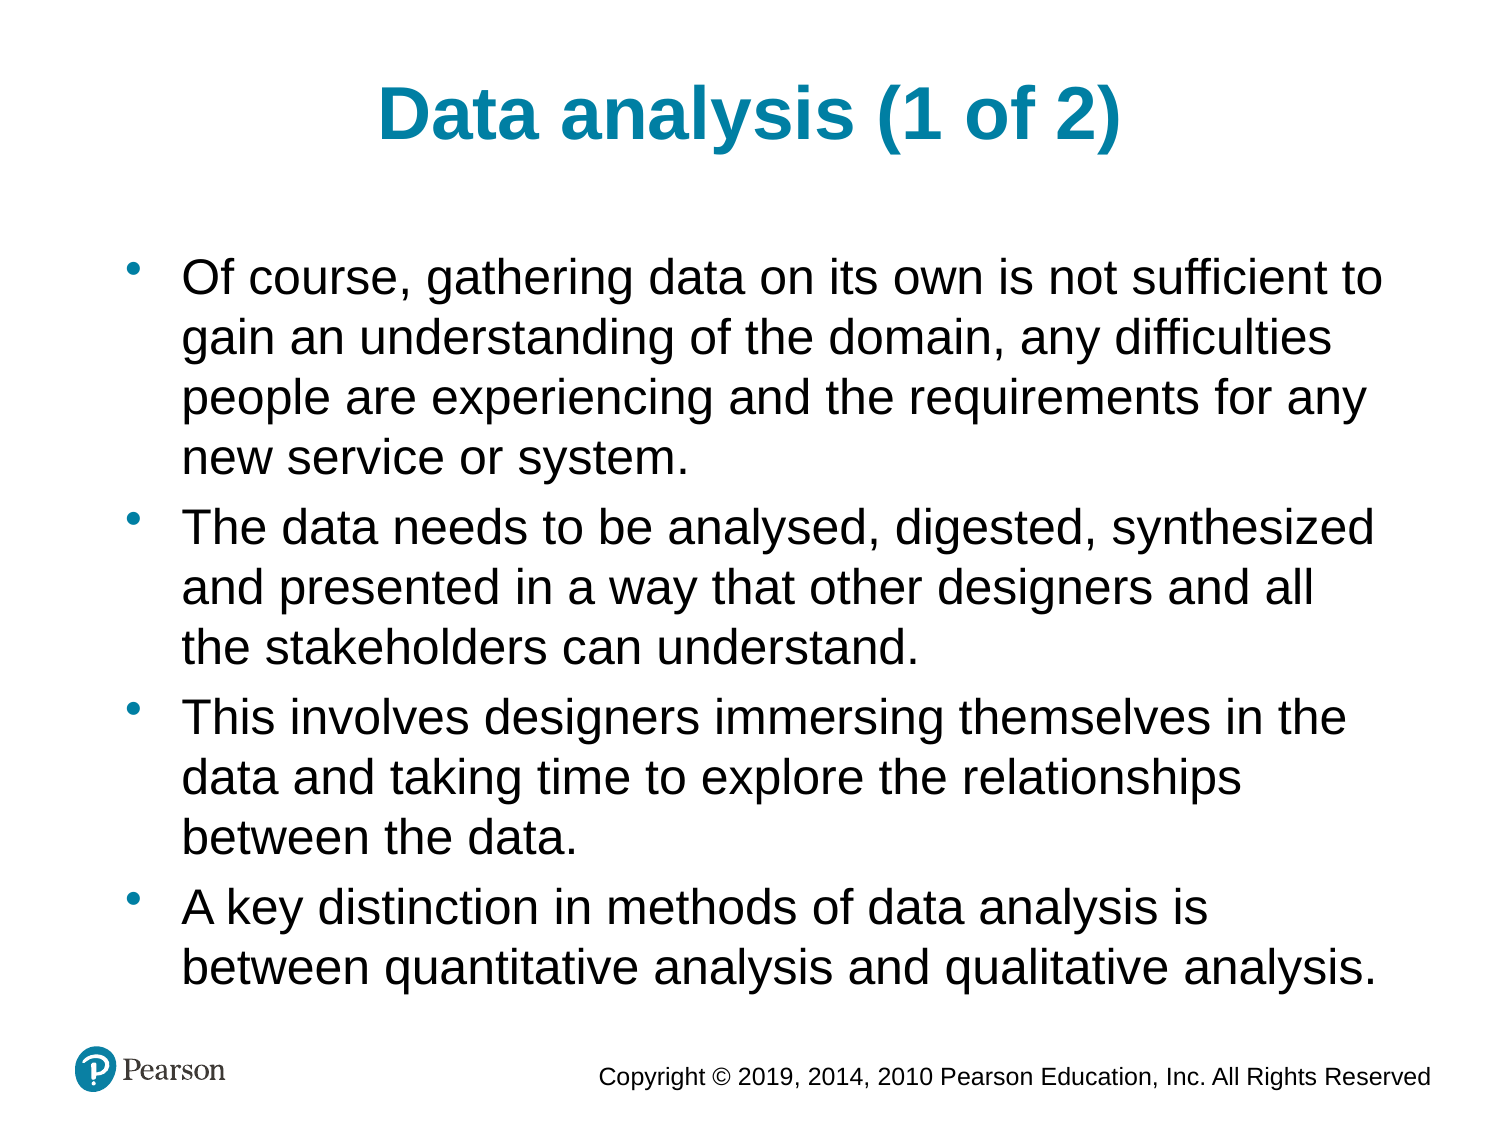

Data analysis (1 of 2)
Of course, gathering data on its own is not sufficient to gain an understanding of the domain, any difficulties people are experiencing and the requirements for any new service or system.
The data needs to be analysed, digested, synthesized and presented in a way that other designers and all the stakeholders can understand.
This involves designers immersing themselves in the data and taking time to explore the relationships between the data.
A key distinction in methods of data analysis is between quantitative analysis and qualitative analysis.